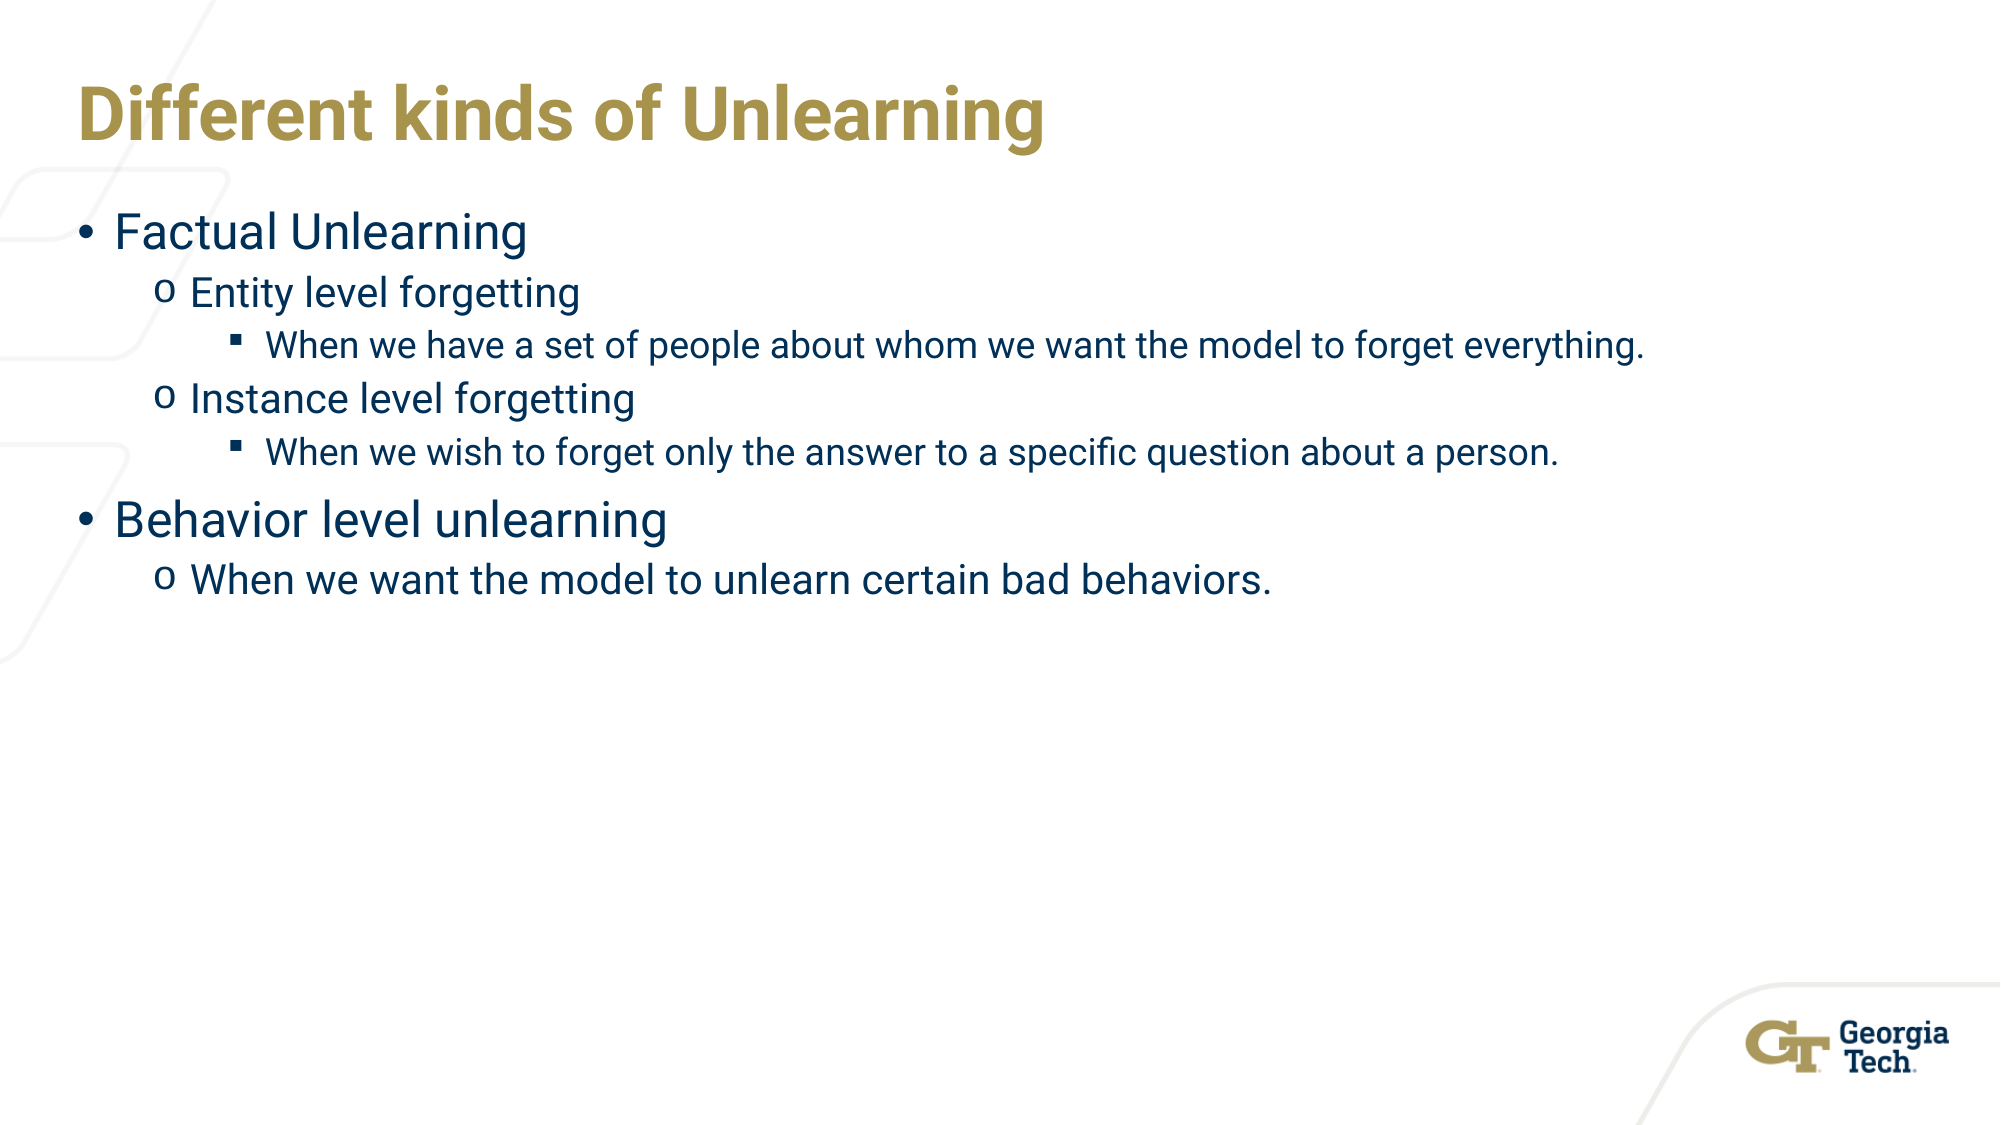

# Different kinds of Unlearning
Factual Unlearning
Entity level forgetting
When we have a set of people about whom we want the model to forget everything.
Instance level forgetting
When we wish to forget only the answer to a specific question about a person.
Behavior level unlearning
When we want the model to unlearn certain bad behaviors.